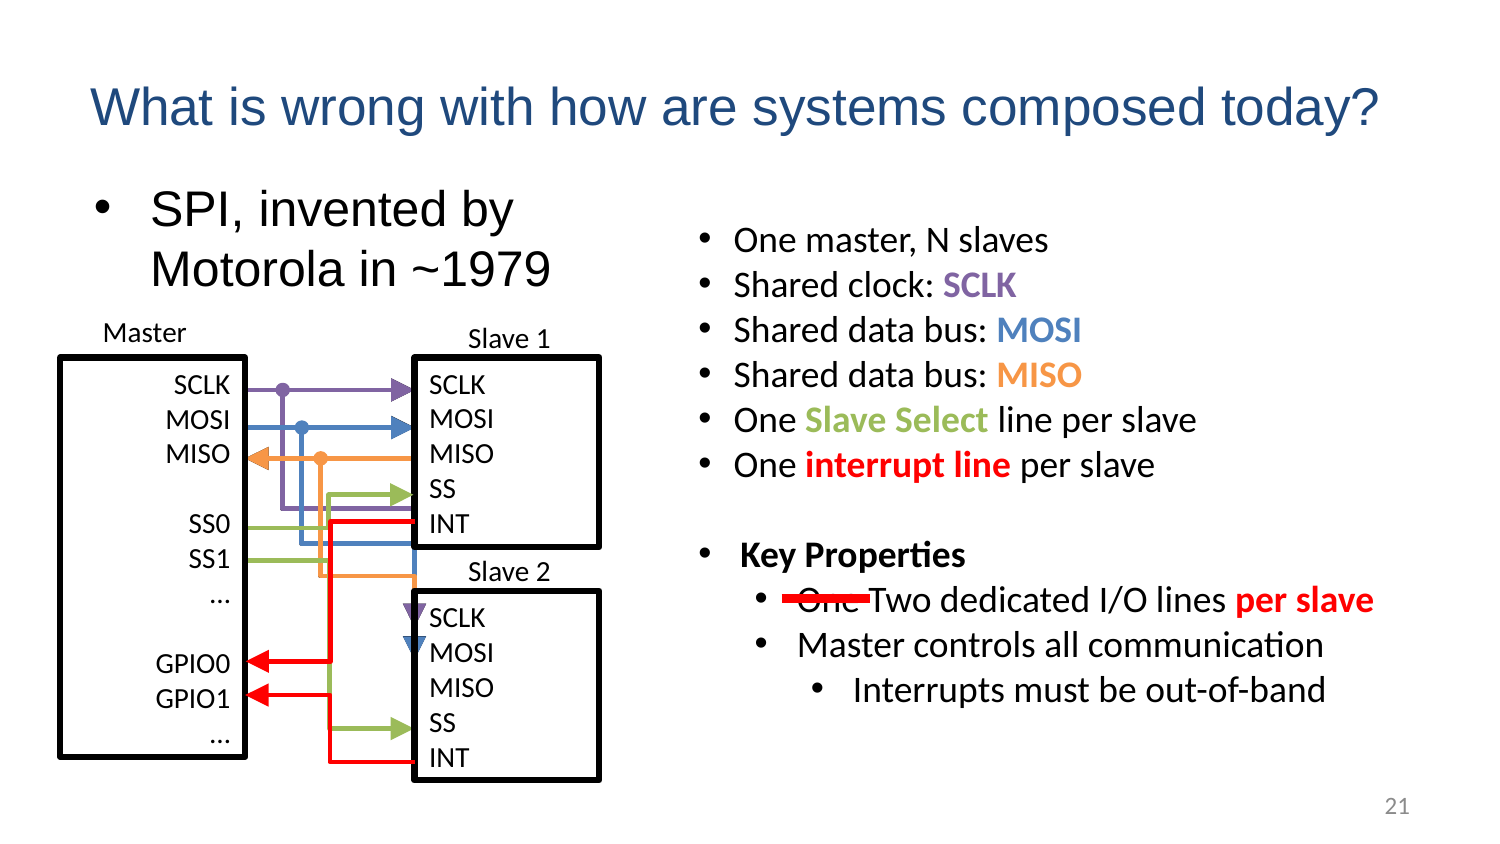

# What is wrong with how are systems composed today?
SPI, invented by Motorola in ~1979
One master, N slaves
Shared clock: SCLK
Shared data bus: MOSI
Shared data bus: MISO
One Slave Select line per slave
One interrupt line per slave

Key Properties
One Two dedicated I/O lines per slave
Master controls all communication
Interrupts must be out-of-band
Master
Slave 1
SCLK
MOSI
MISO
SS
INT
SCLK
MOSI
MISO

SS0
SS1
…

GPIO0
GPIO1
…

Slave 2
SCLK
MOSI
MISO
SS
INT
21